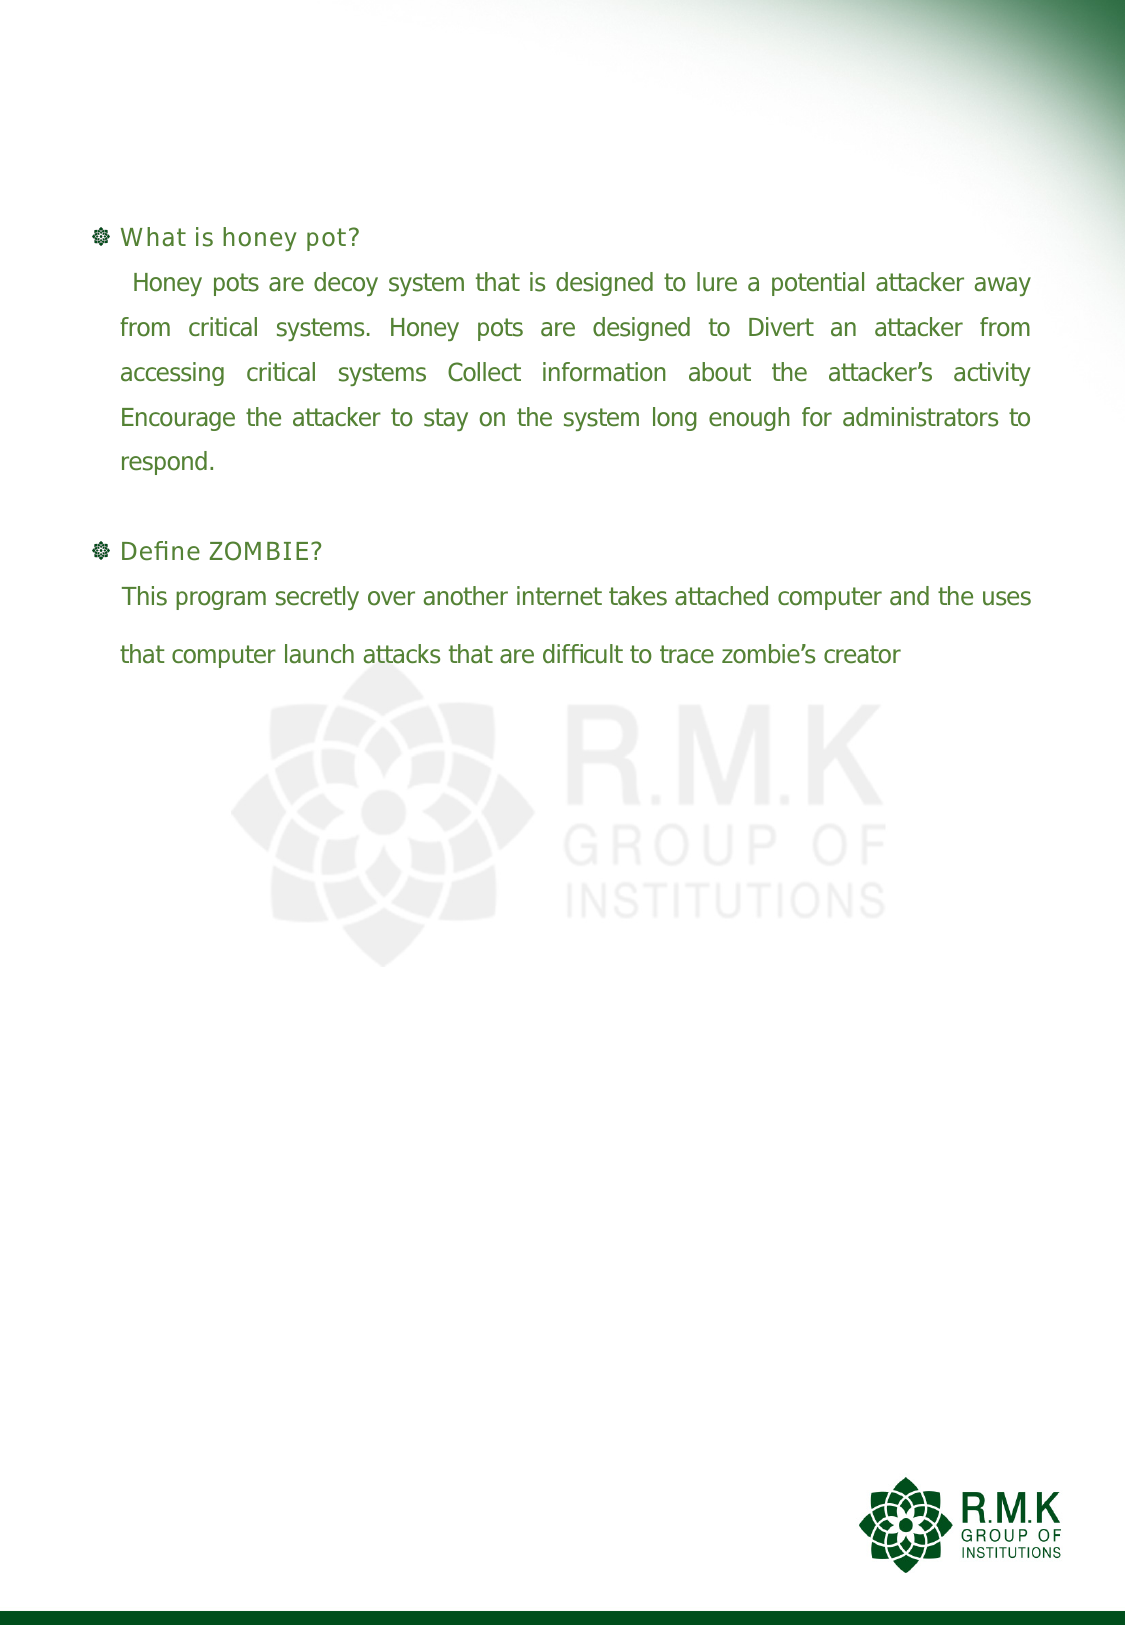

#

What is honey pot?
    Honey pots are decoy system that is designed to lure a potential attacker away from critical systems. Honey pots are designed to Divert an attacker from accessing critical systems Collect information about the attacker’s activity Encourage the attacker to stay on the system long enough for administrators to respond.

Define ZOMBIE?
    This program secretly over another internet takes attached computer and the uses that computer launch attacks that are difficult to trace zombie’s creator